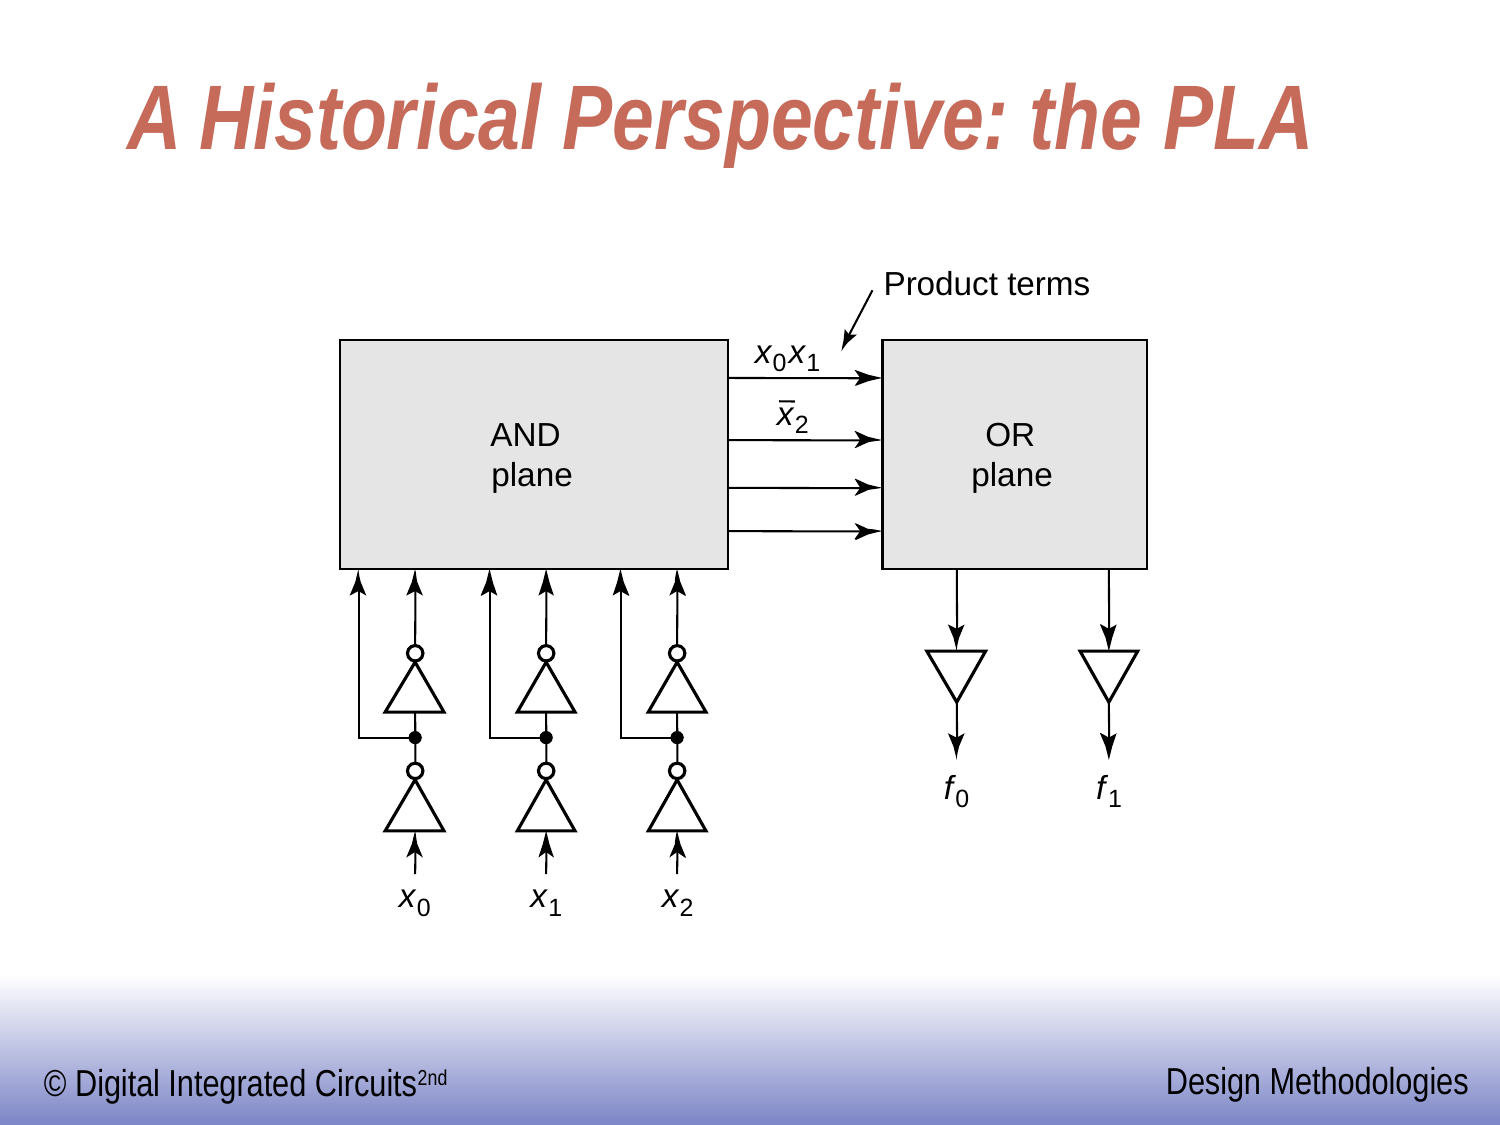

# A Historical Perspective: the PLA
Product terms

x
x

0
1

x

2
AND
OR

plane
plane

f
f

0
1

x
x
x
0
1
2